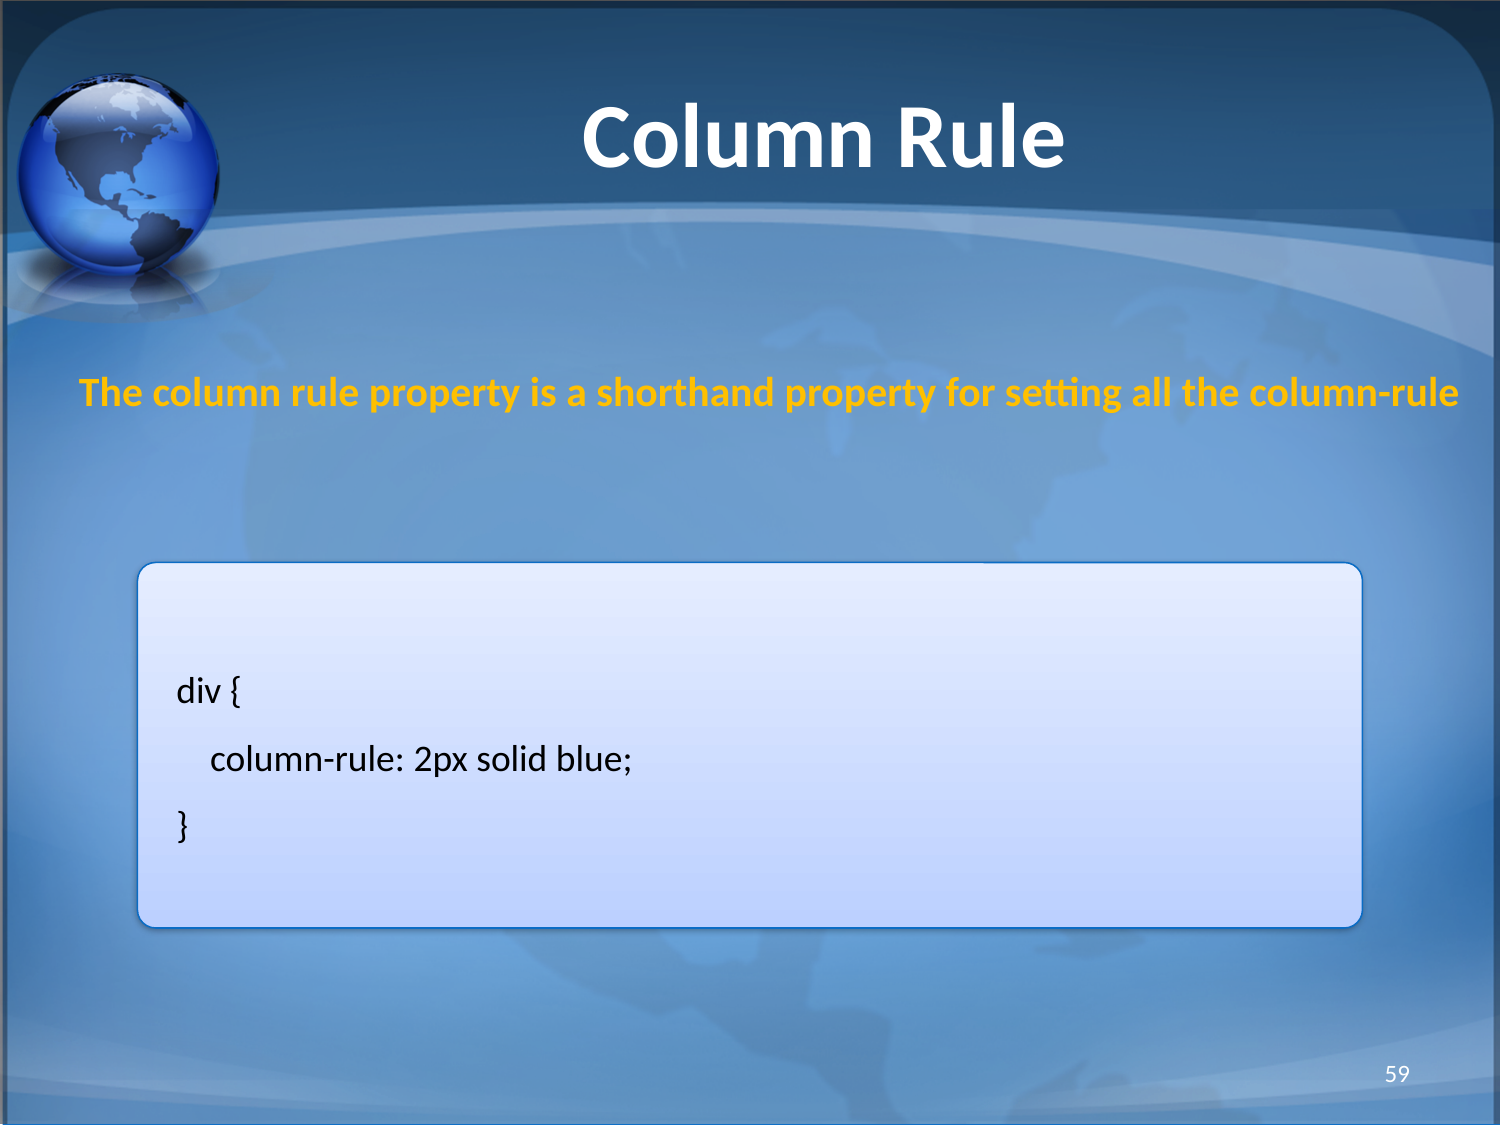

# Column Rule
The column rule property is a shorthand property for setting all the column-rule
div {
    column-rule: 2px solid blue;
}

59